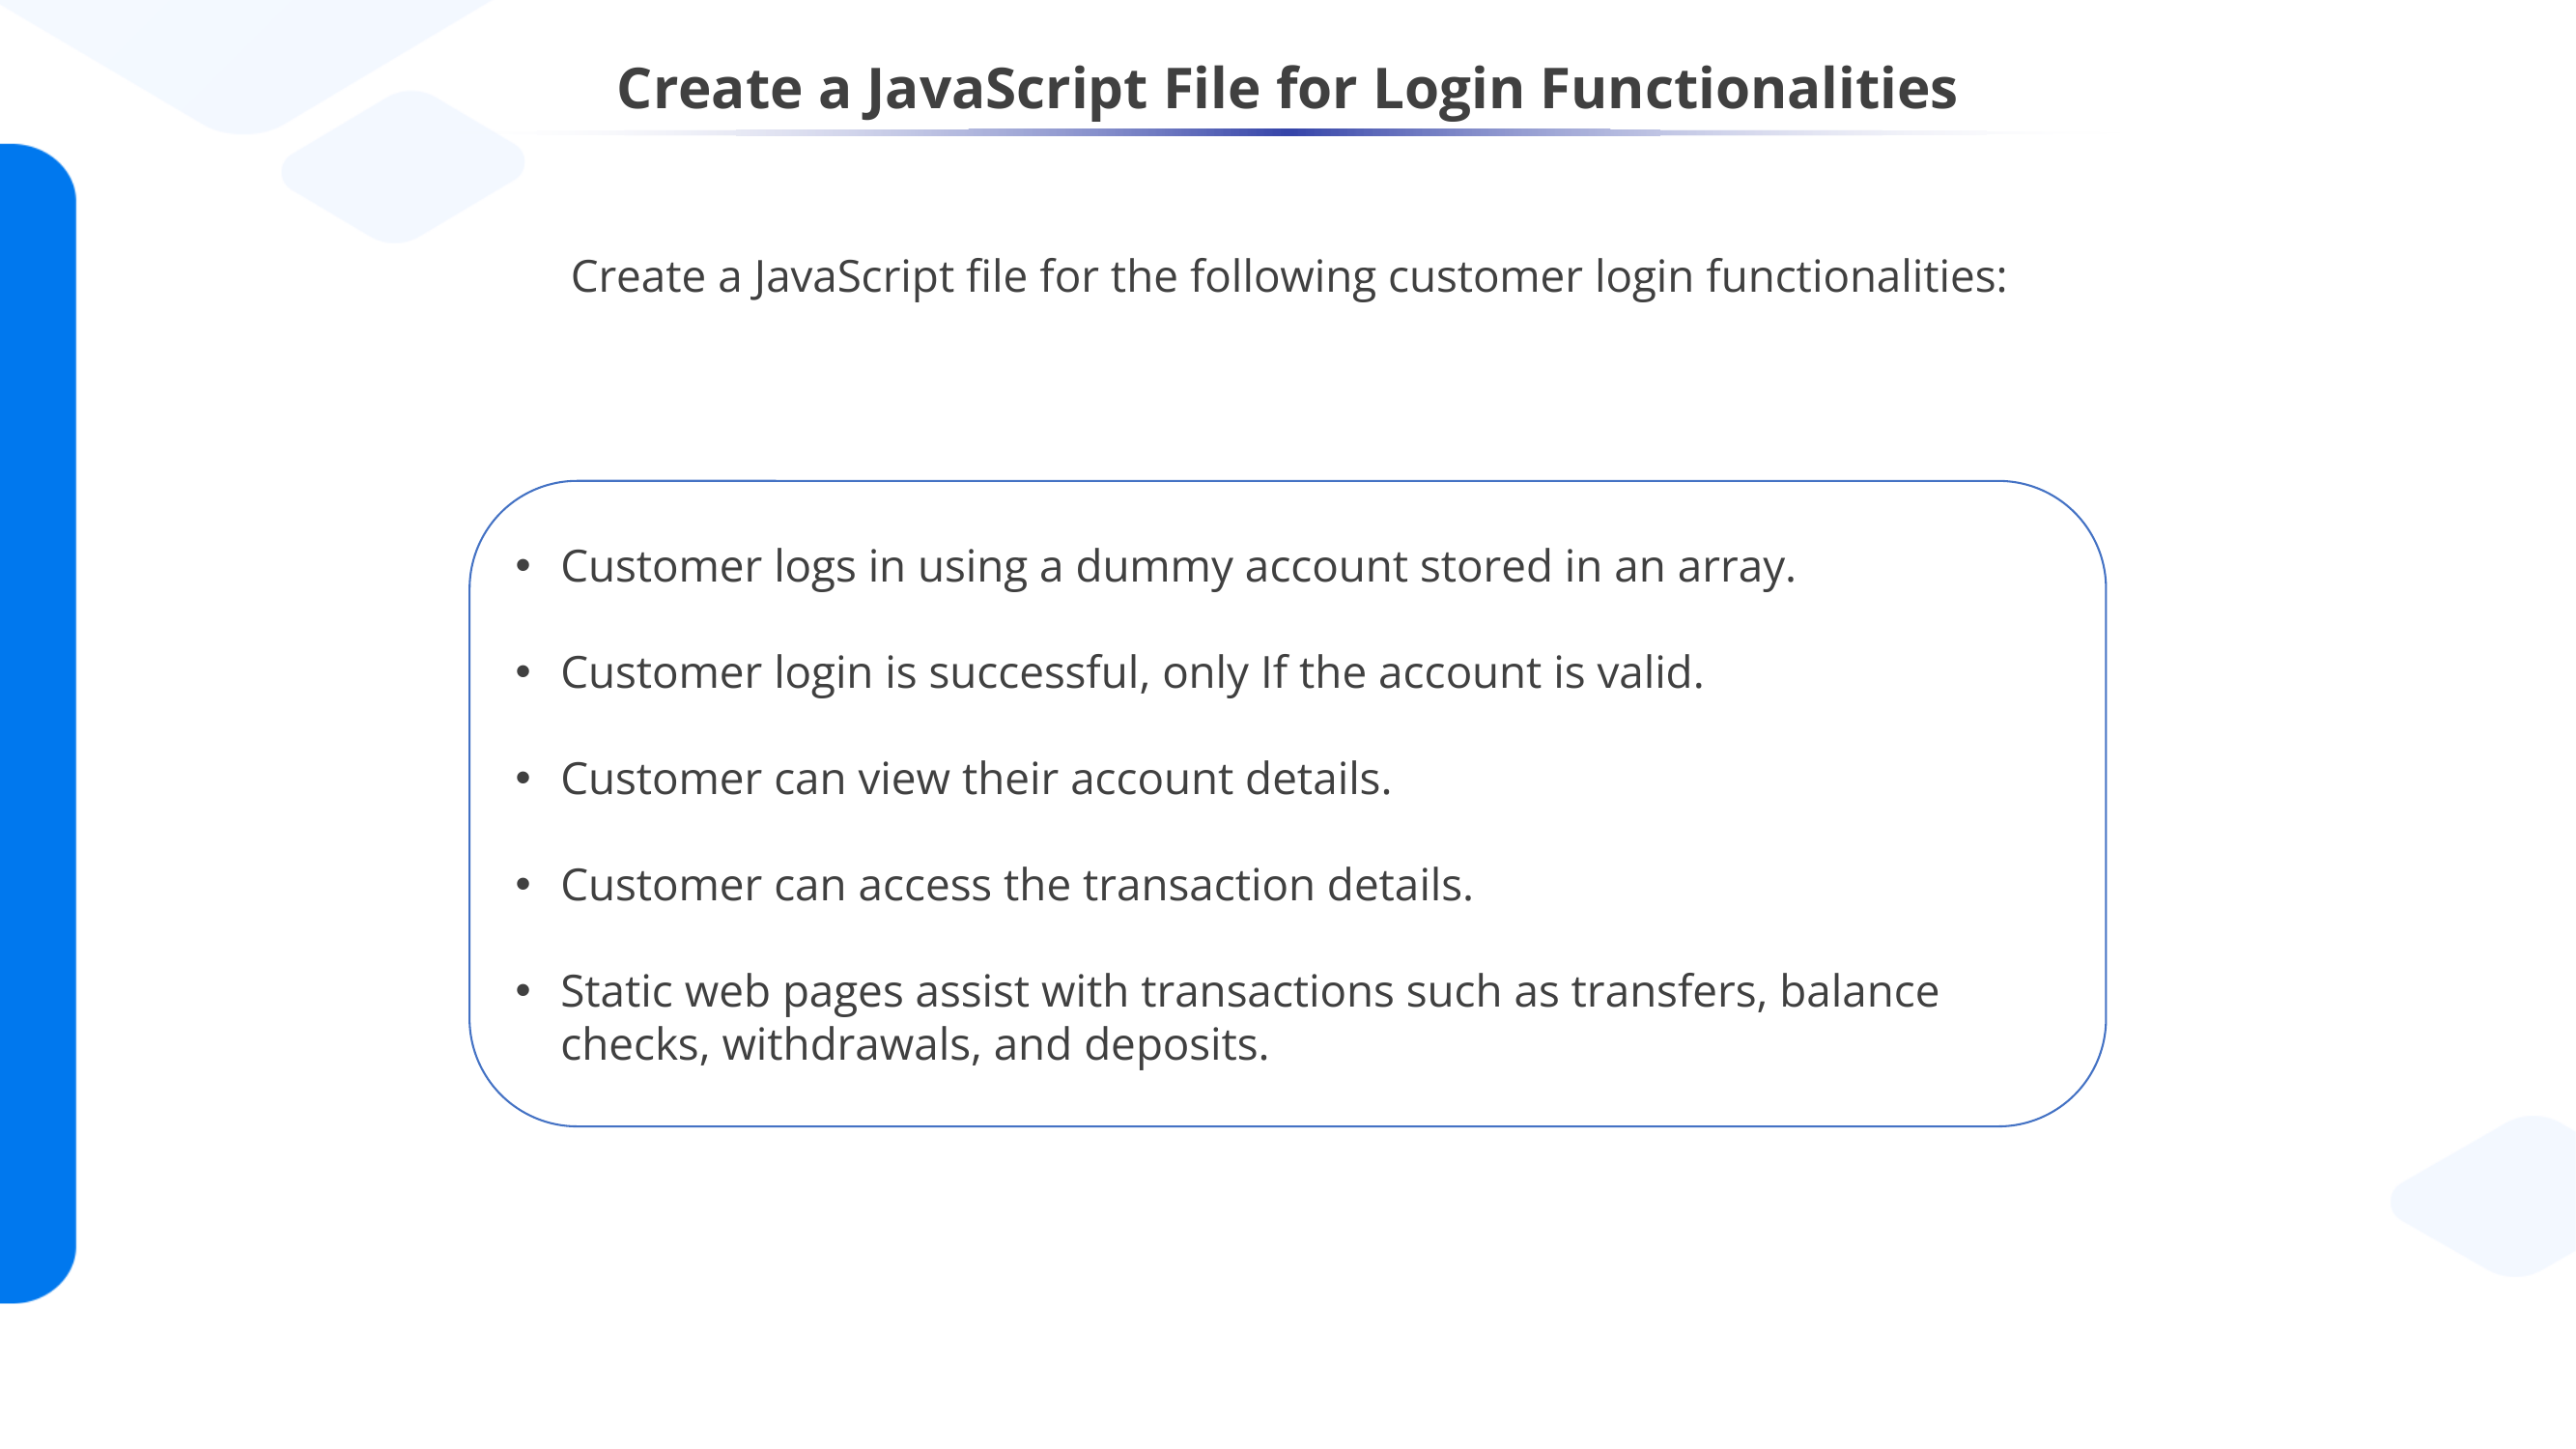

# Create a JavaScript File for Login Functionalities

Create a JavaScript file for the following customer login functionalities:

Customer logs in using a dummy account stored in an array.

Customer login is successful, only If the account is valid.

Customer can view their account details.

Customer can access the transaction details.

Static web pages assist with transactions such as transfers, balance checks, withdrawals, and deposits.